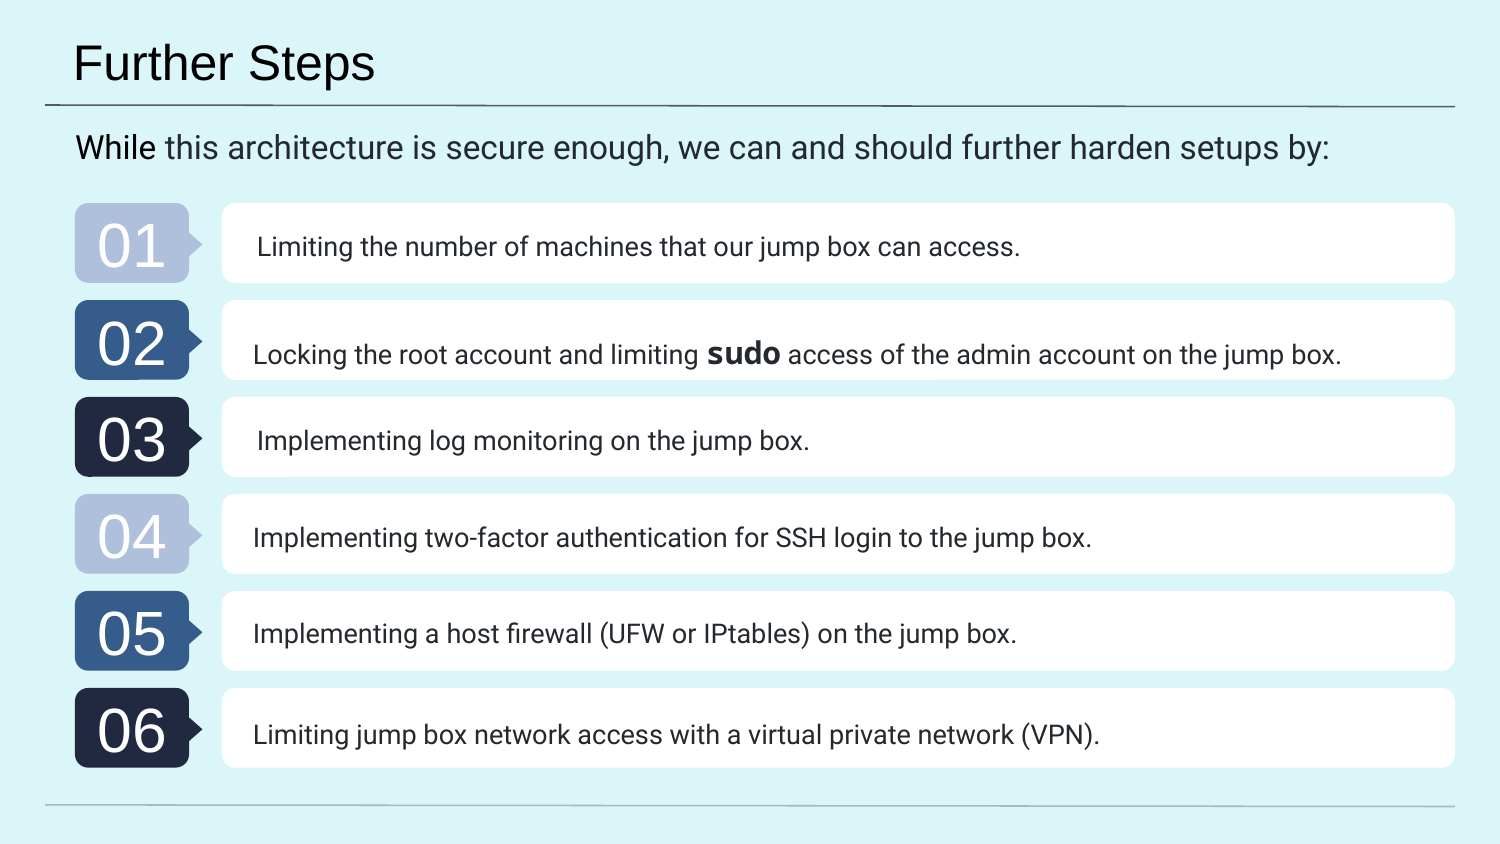

# Further Steps
While this architecture is secure enough, we can and should further harden setups by:

Limiting the number of machines that our jump box can access.

Locking the root account and limiting sudo access of the admin account on the jump box.

Implementing log monitoring on the jump box.

Implementing two-factor authentication for SSH login to the jump box.

Implementing a host firewall (UFW or IPtables) on the jump box.

Limiting jump box network access with a virtual private network (VPN).